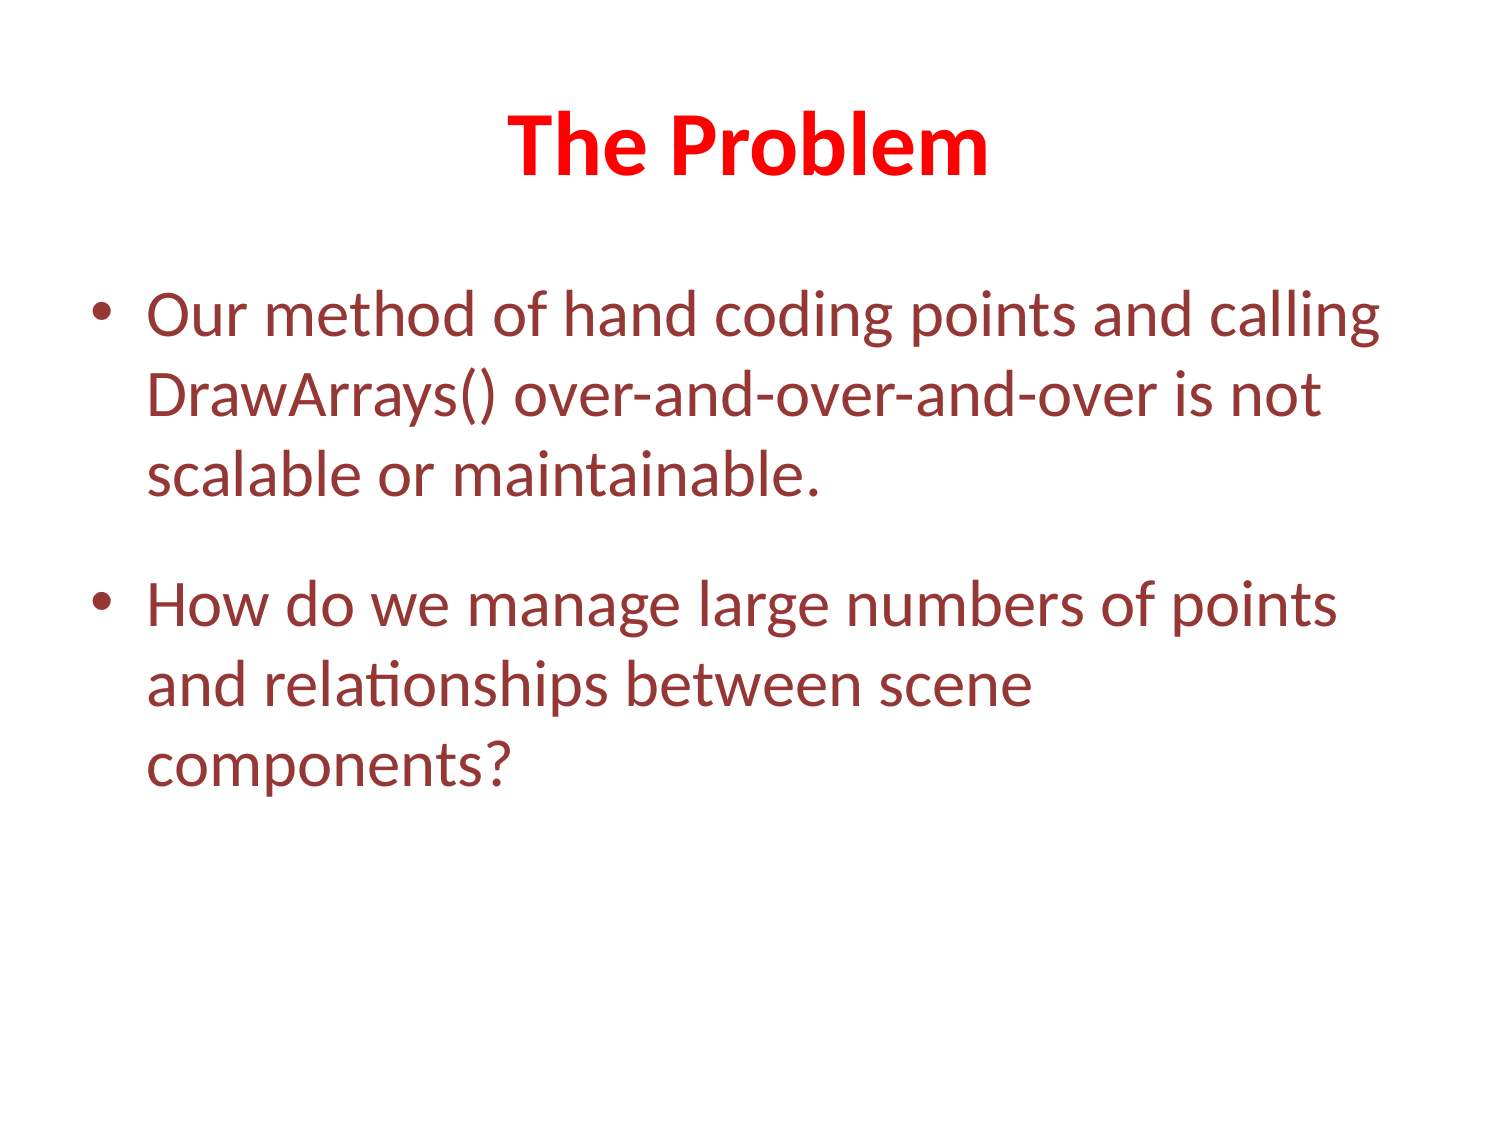

# The Problem
Our method of hand coding points and calling DrawArrays() over-and-over-and-over is not scalable or maintainable.
How do we manage large numbers of points and relationships between scene components?